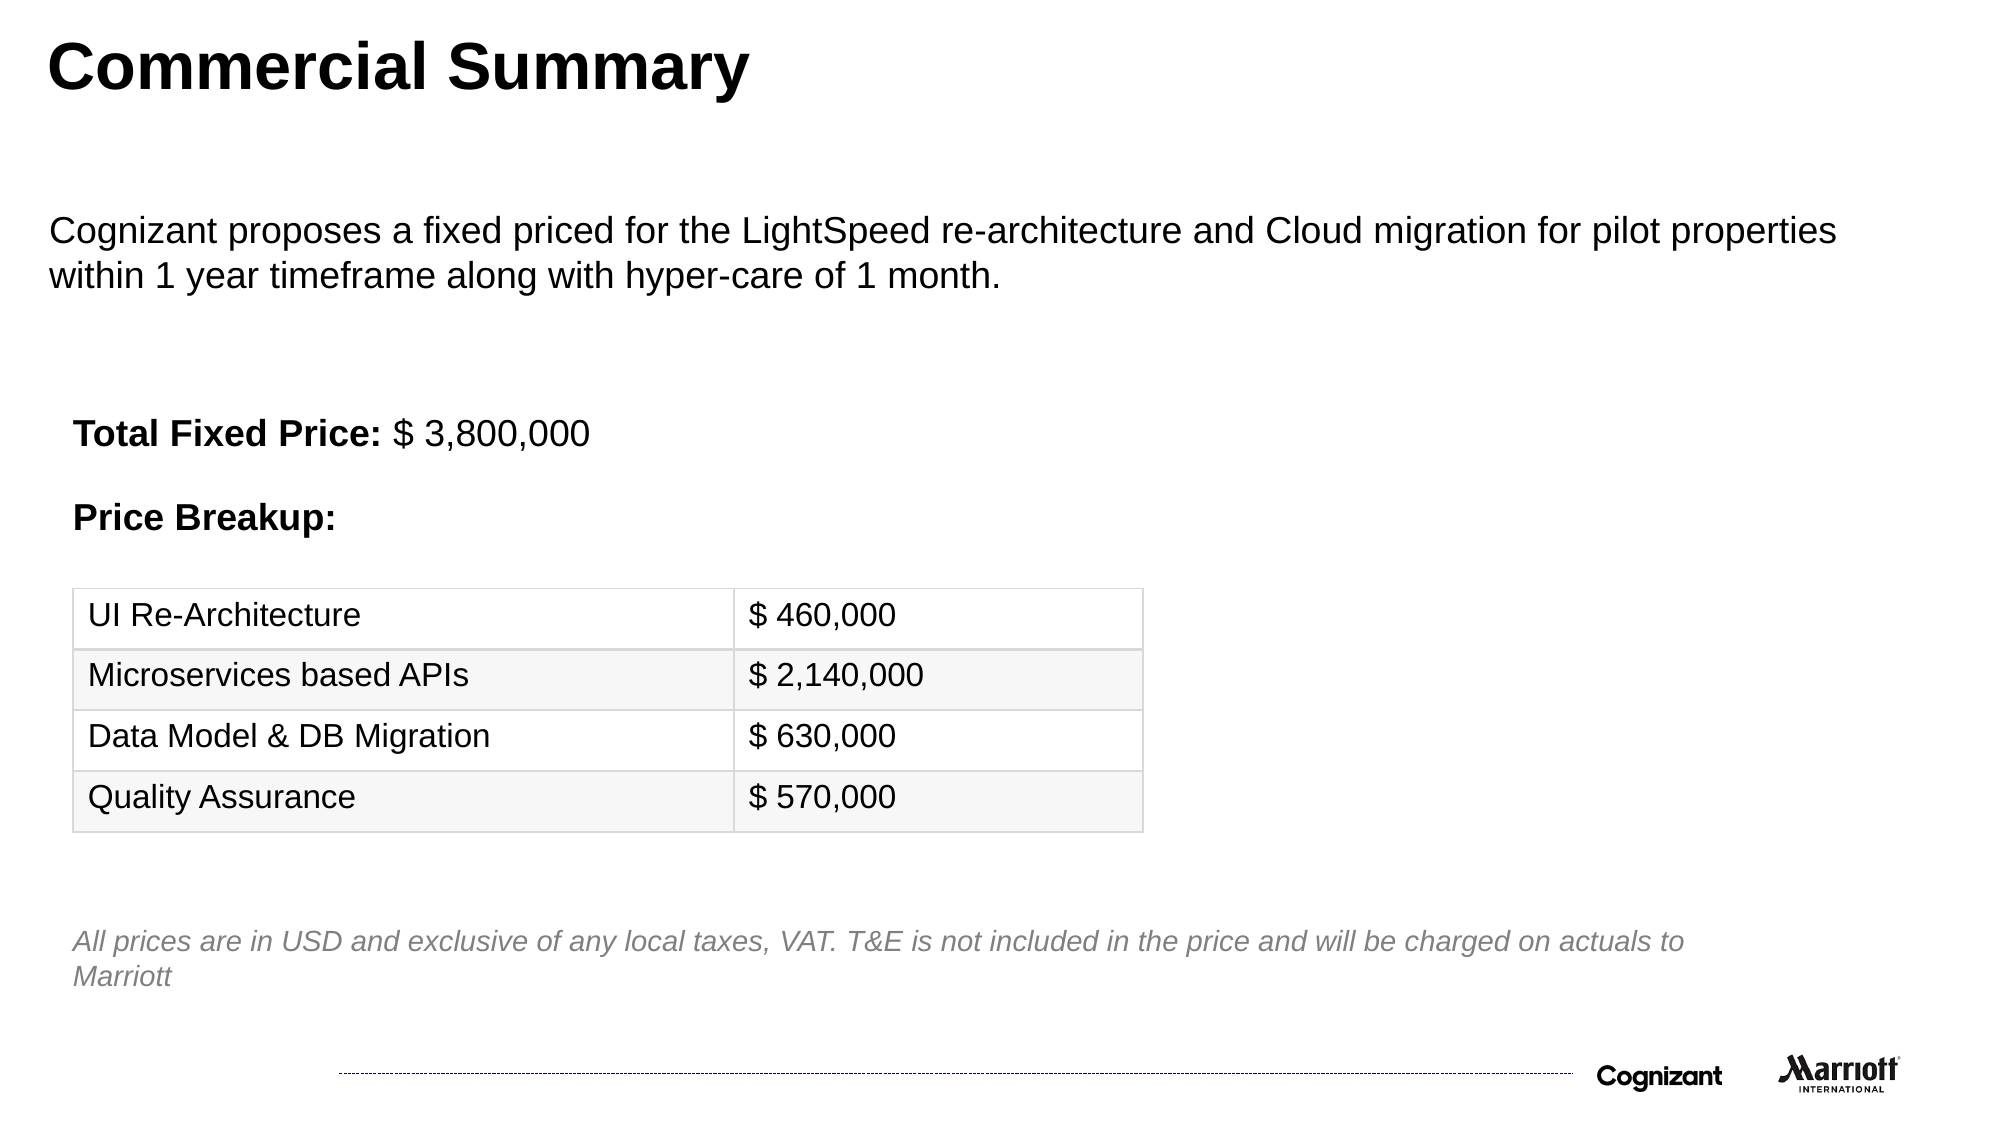

# Commercial Summary
Cognizant proposes a fixed priced for the LightSpeed re-architecture and Cloud migration for pilot properties within 1 year timeframe along with hyper-care of 1 month.
Total Fixed Price: $ 3,800,000
Price Breakup:
| UI Re-Architecture | $ 460,000 |
| --- | --- |
| Microservices based APIs | $ 2,140,000 |
| Data Model & DB Migration | $ 630,000 |
| Quality Assurance | $ 570,000 |
All prices are in USD and exclusive of any local taxes, VAT. T&E is not included in the price and will be charged on actuals to Marriott